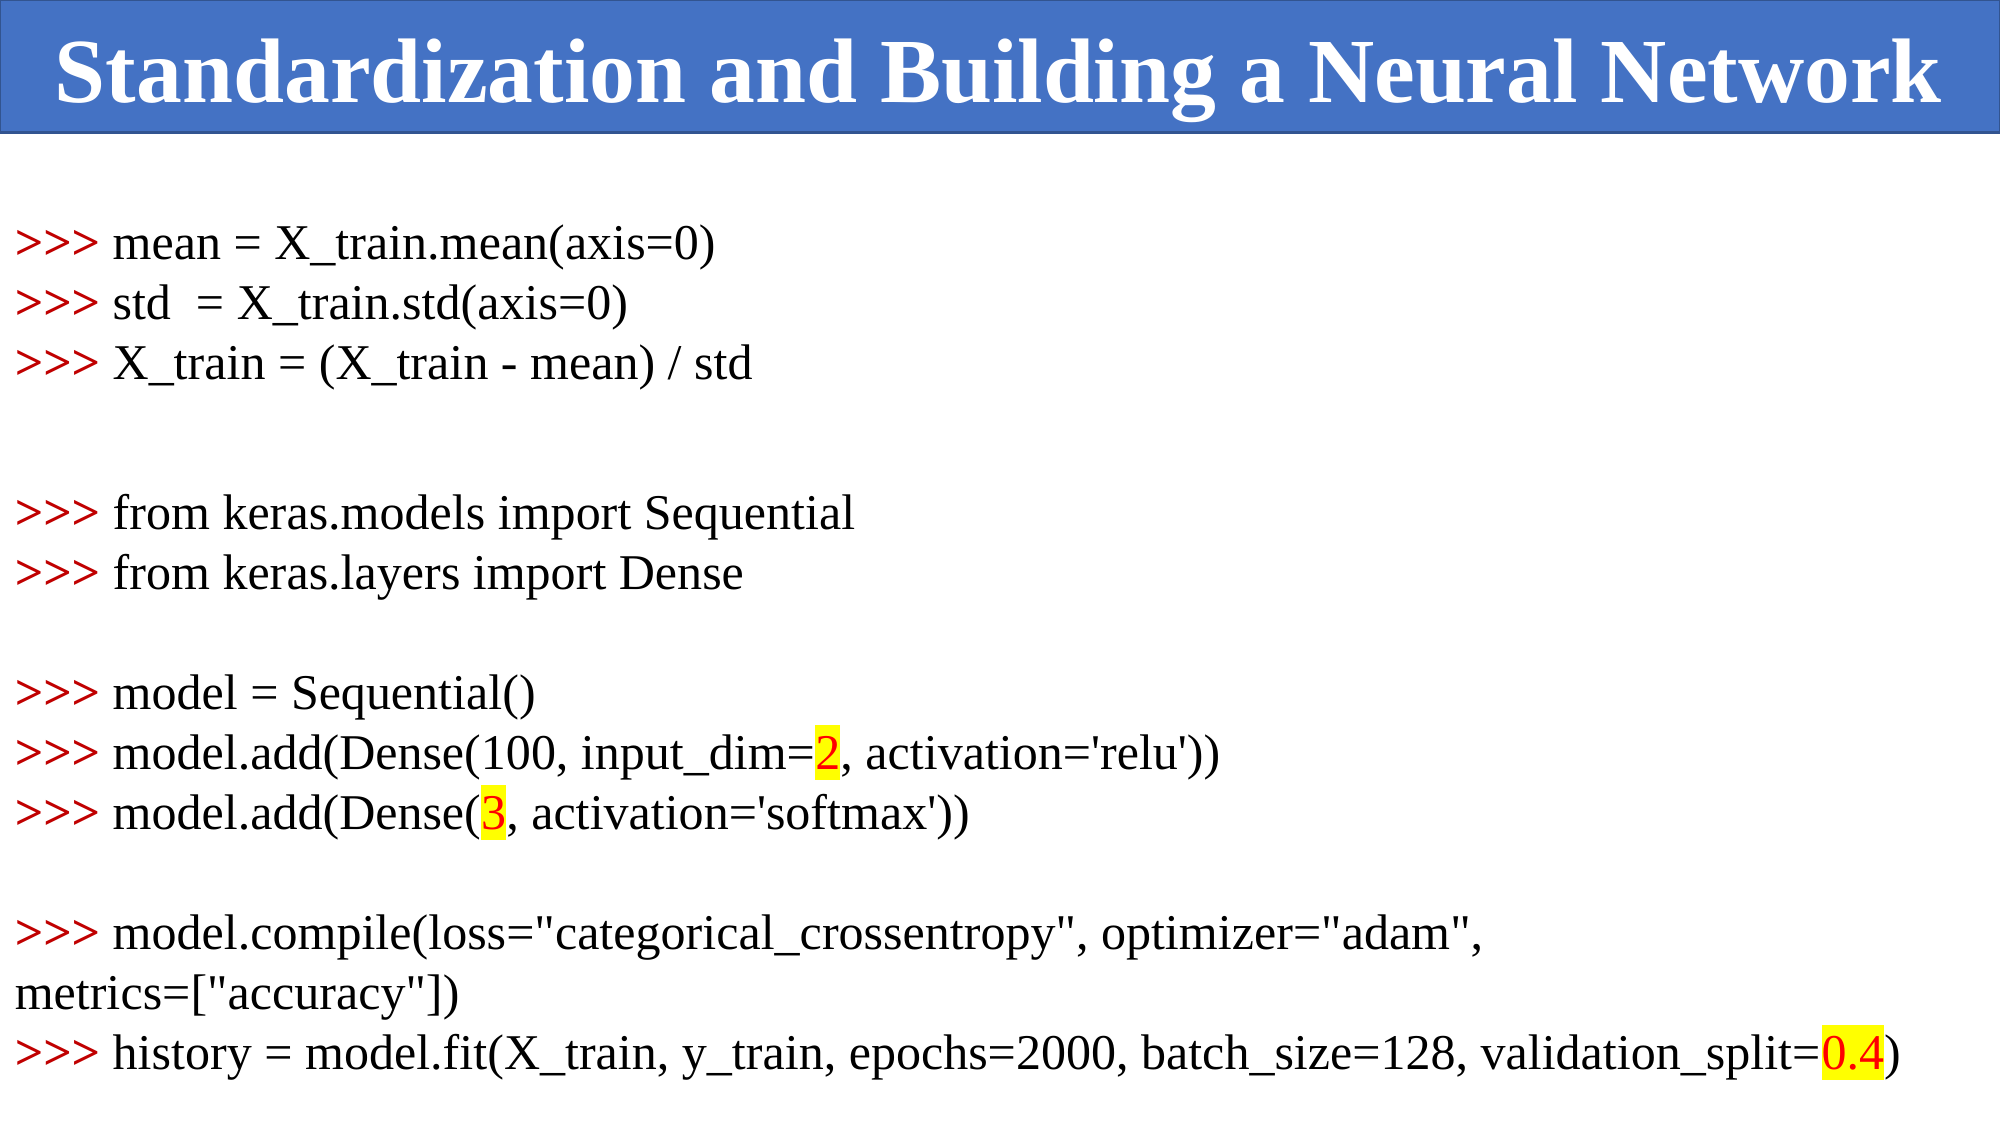

Standardization and Building a Neural Network
>>> mean = X_train.mean(axis=0)
>>> std  = X_train.std(axis=0)
>>> X_train = (X_train - mean) / std
>>> from keras.models import Sequential
>>> from keras.layers import Dense

>>> model = Sequential()
>>> model.add(Dense(100, input_dim=2, activation='relu'))
>>> model.add(Dense(3, activation='softmax'))

>>> model.compile(loss="categorical_crossentropy", optimizer="adam", metrics=["accuracy"])
>>> history = model.fit(X_train, y_train, epochs=2000, batch_size=128, validation_split=0.4)